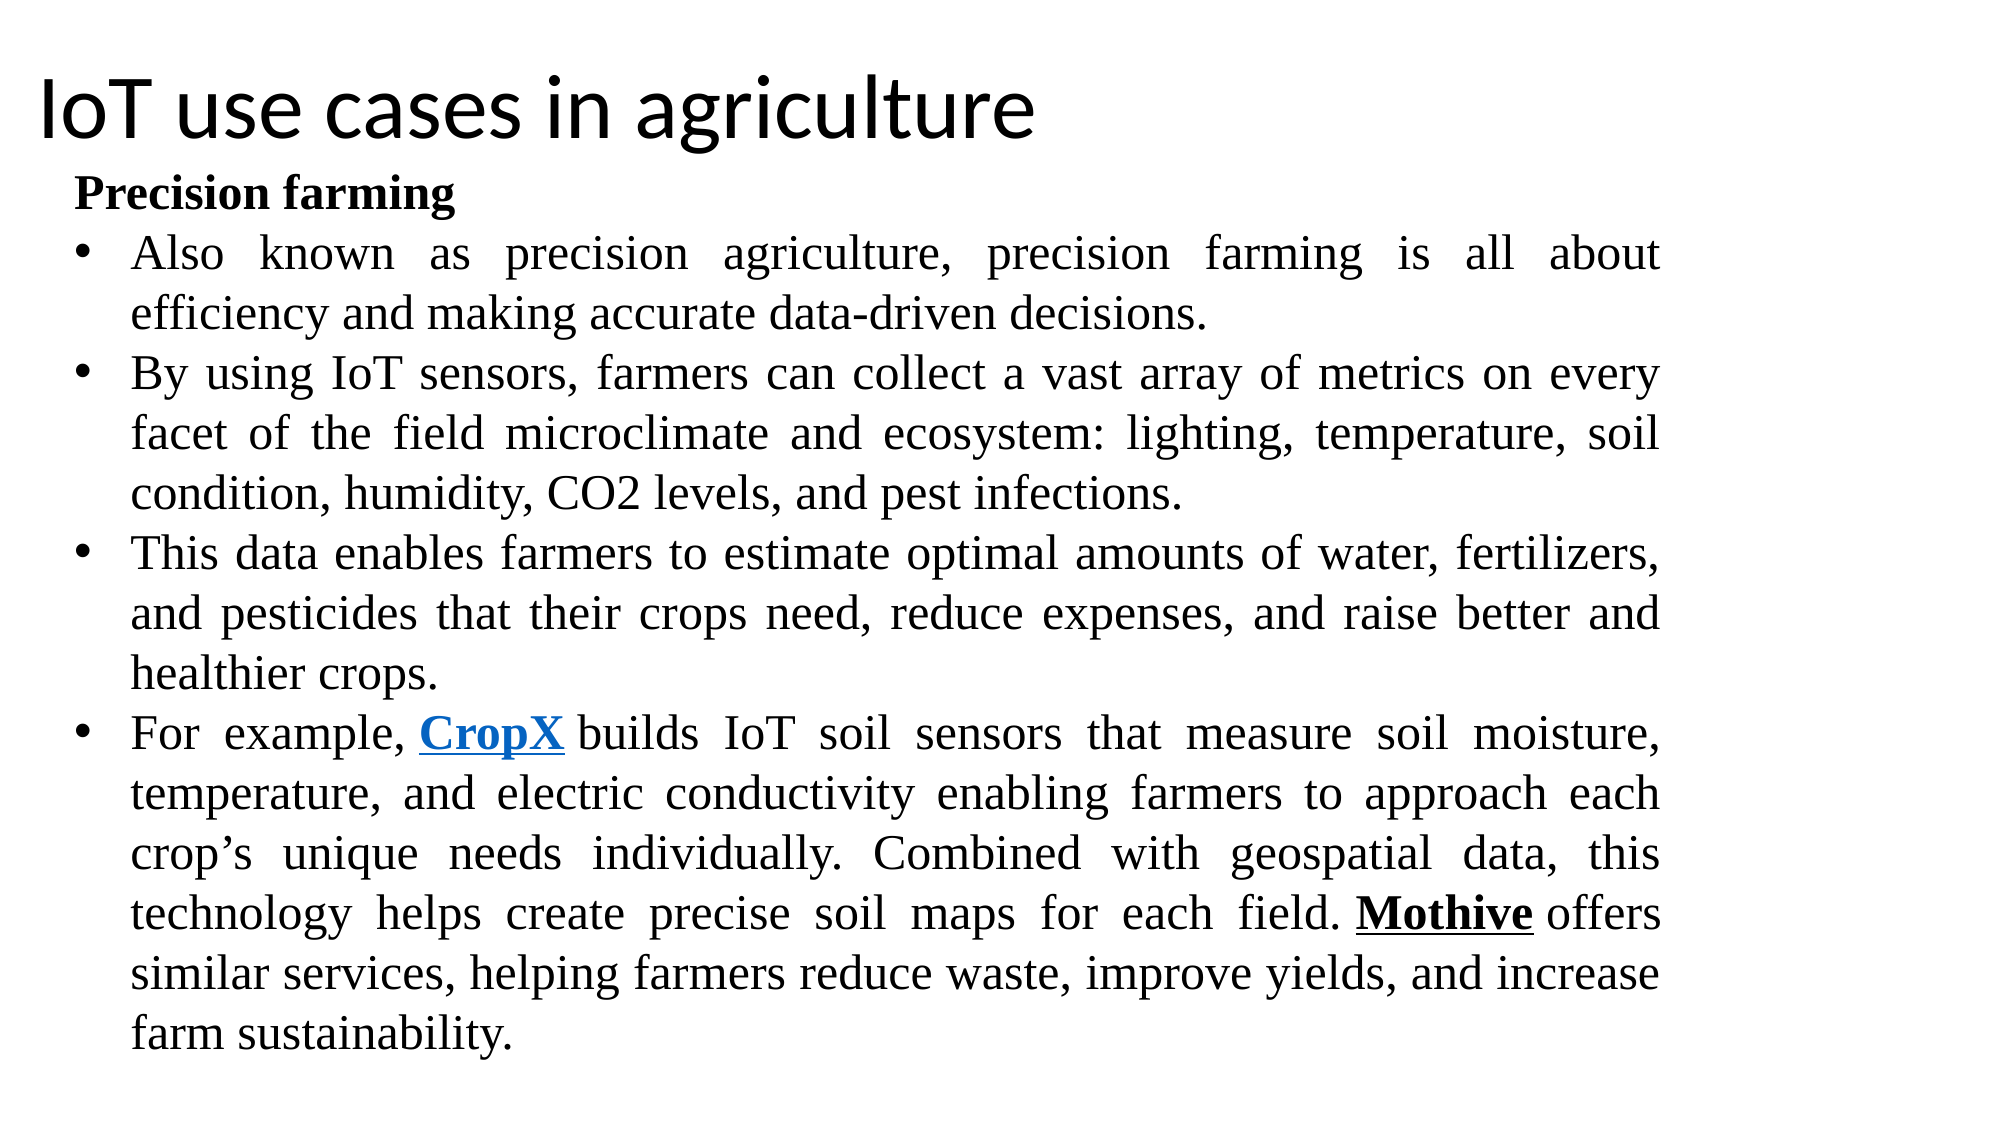

# IoT use cases in agriculture
Precision farming
Also known as precision agriculture, precision farming is all about efficiency and making accurate data-driven decisions.
By using IoT sensors, farmers can collect a vast array of metrics on every facet of the field microclimate and ecosystem: lighting, temperature, soil condition, humidity, CO2 levels, and pest infections.
This data enables farmers to estimate optimal amounts of water, fertilizers, and pesticides that their crops need, reduce expenses, and raise better and healthier crops.
For example, CropX builds IoT soil sensors that measure soil moisture, temperature, and electric conductivity enabling farmers to approach each crop’s unique needs individually. Combined with geospatial data, this technology helps create precise soil maps for each field. Mothive offers similar services, helping farmers reduce waste, improve yields, and increase farm sustainability.